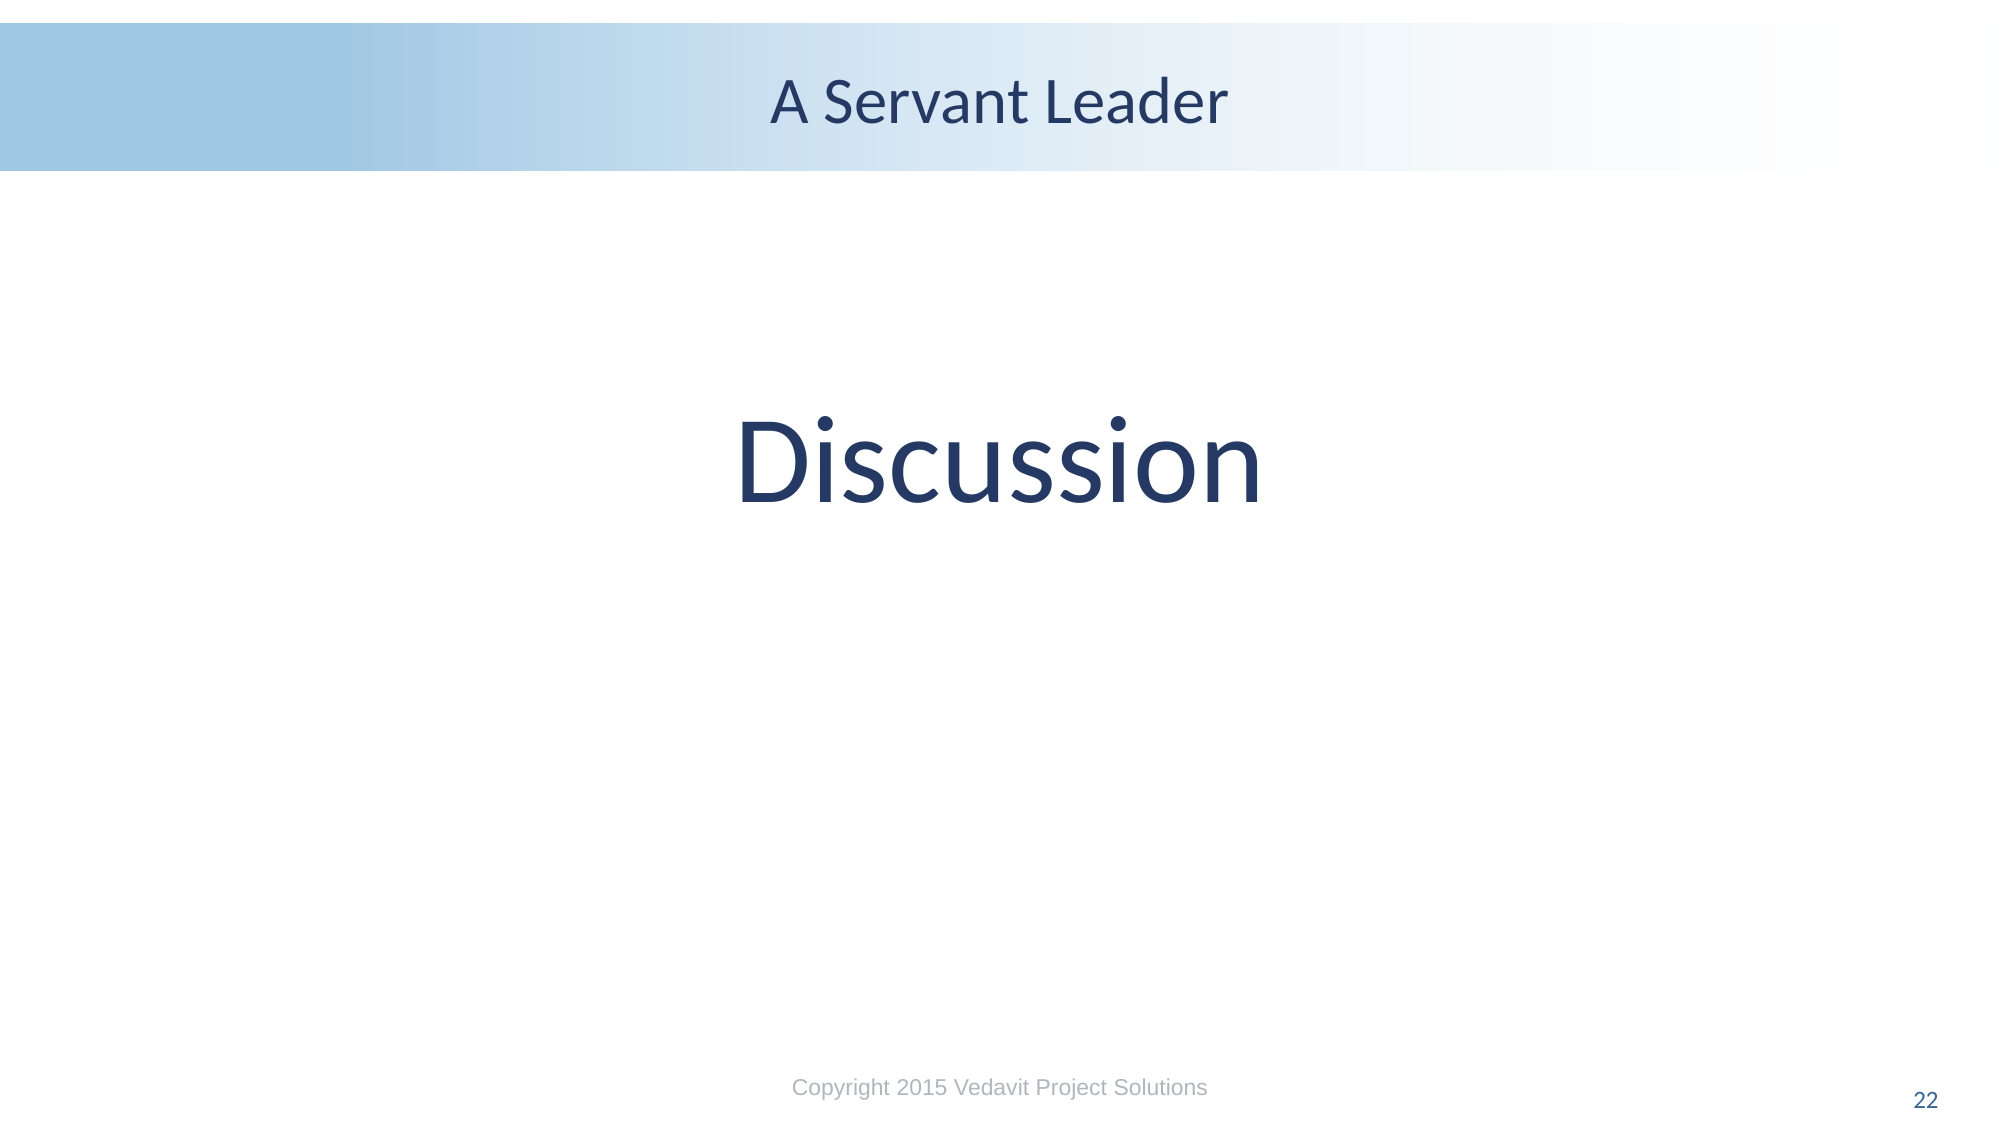

# A Servant Leader

Discussion
Copyright 2015 Vedavit Project Solutions
22